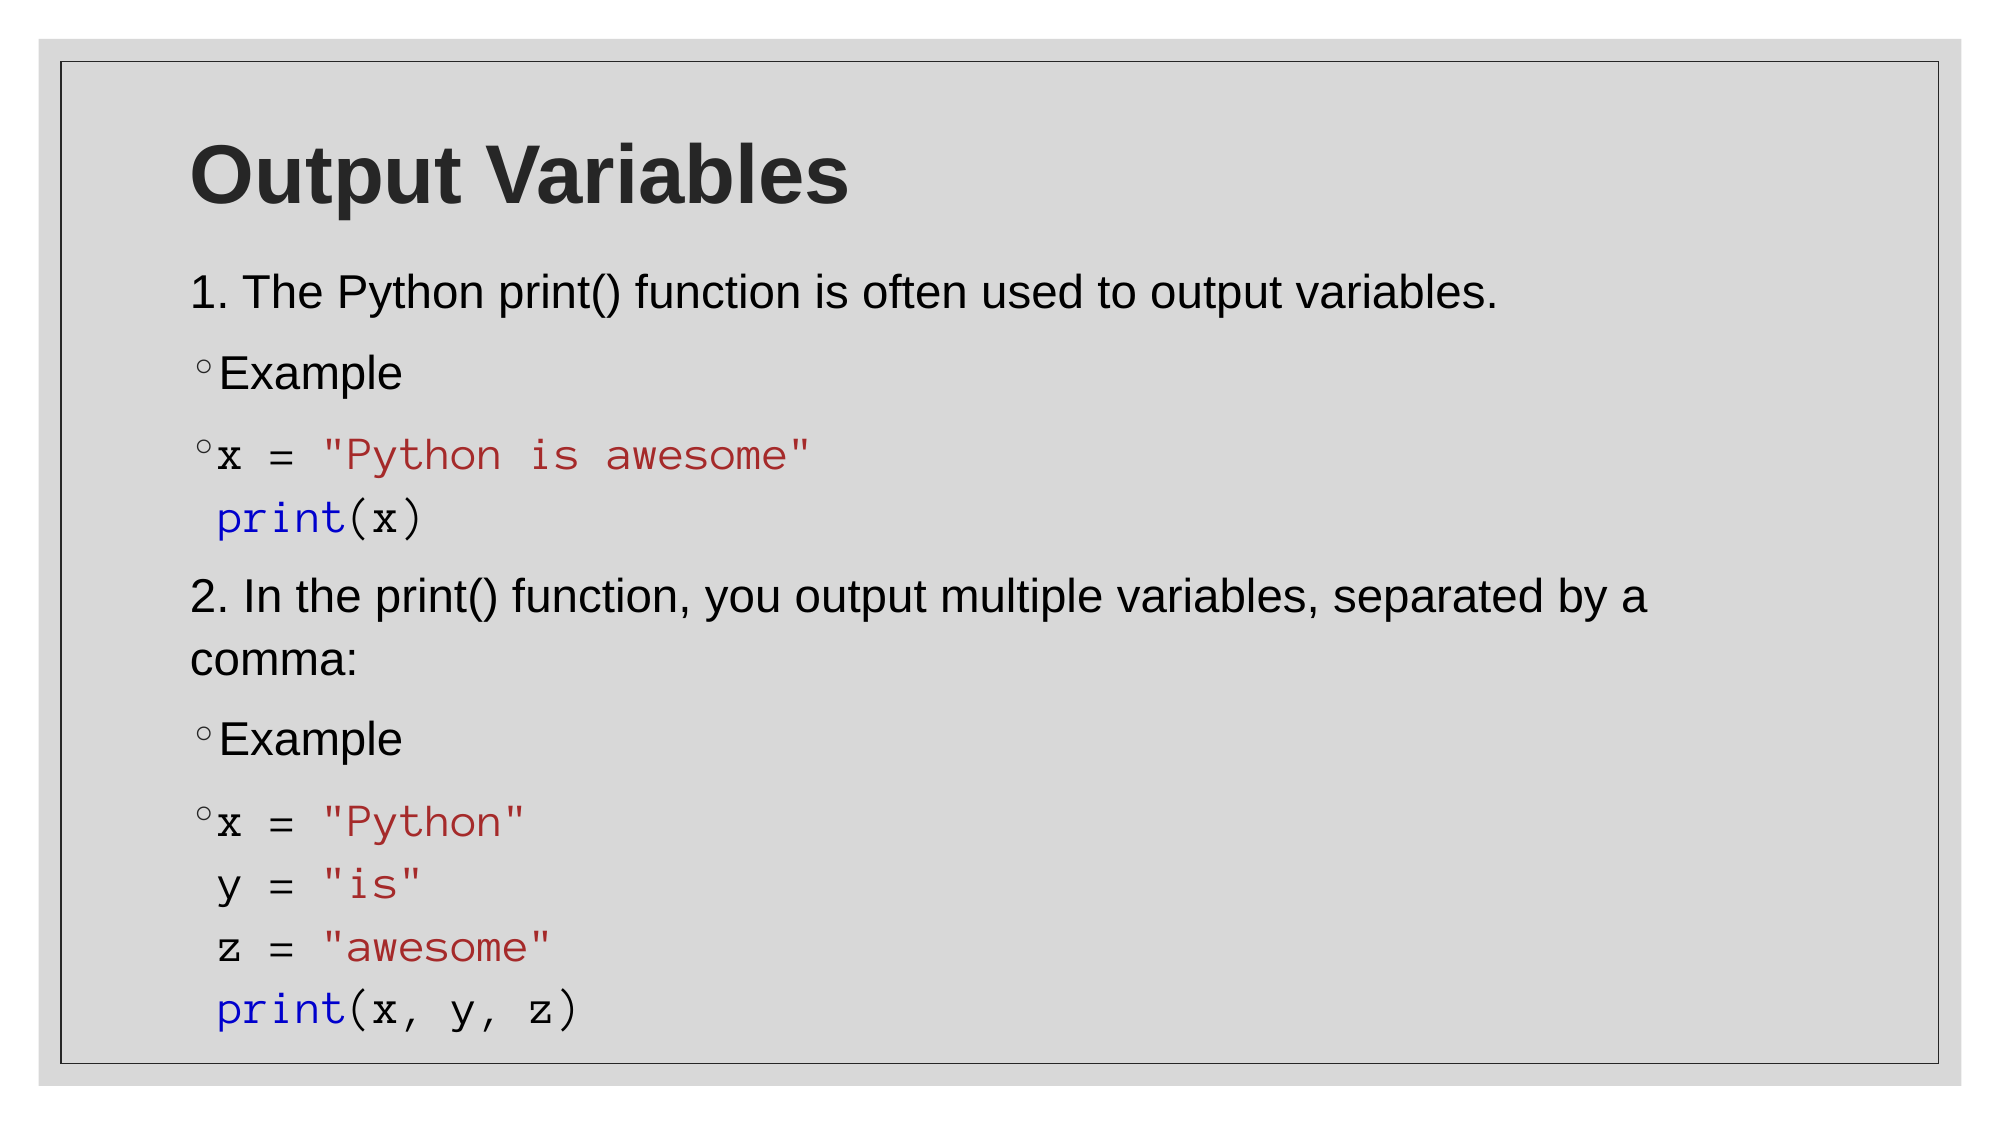

# Output Variables
1. The Python print() function is often used to output variables.
Example
x = "Python is awesome"
print(x)
2. In the print() function, you output multiple variables, separated by a comma:
Example
x = "Python"
y = "is"
z = "awesome"
print(x, y, z)